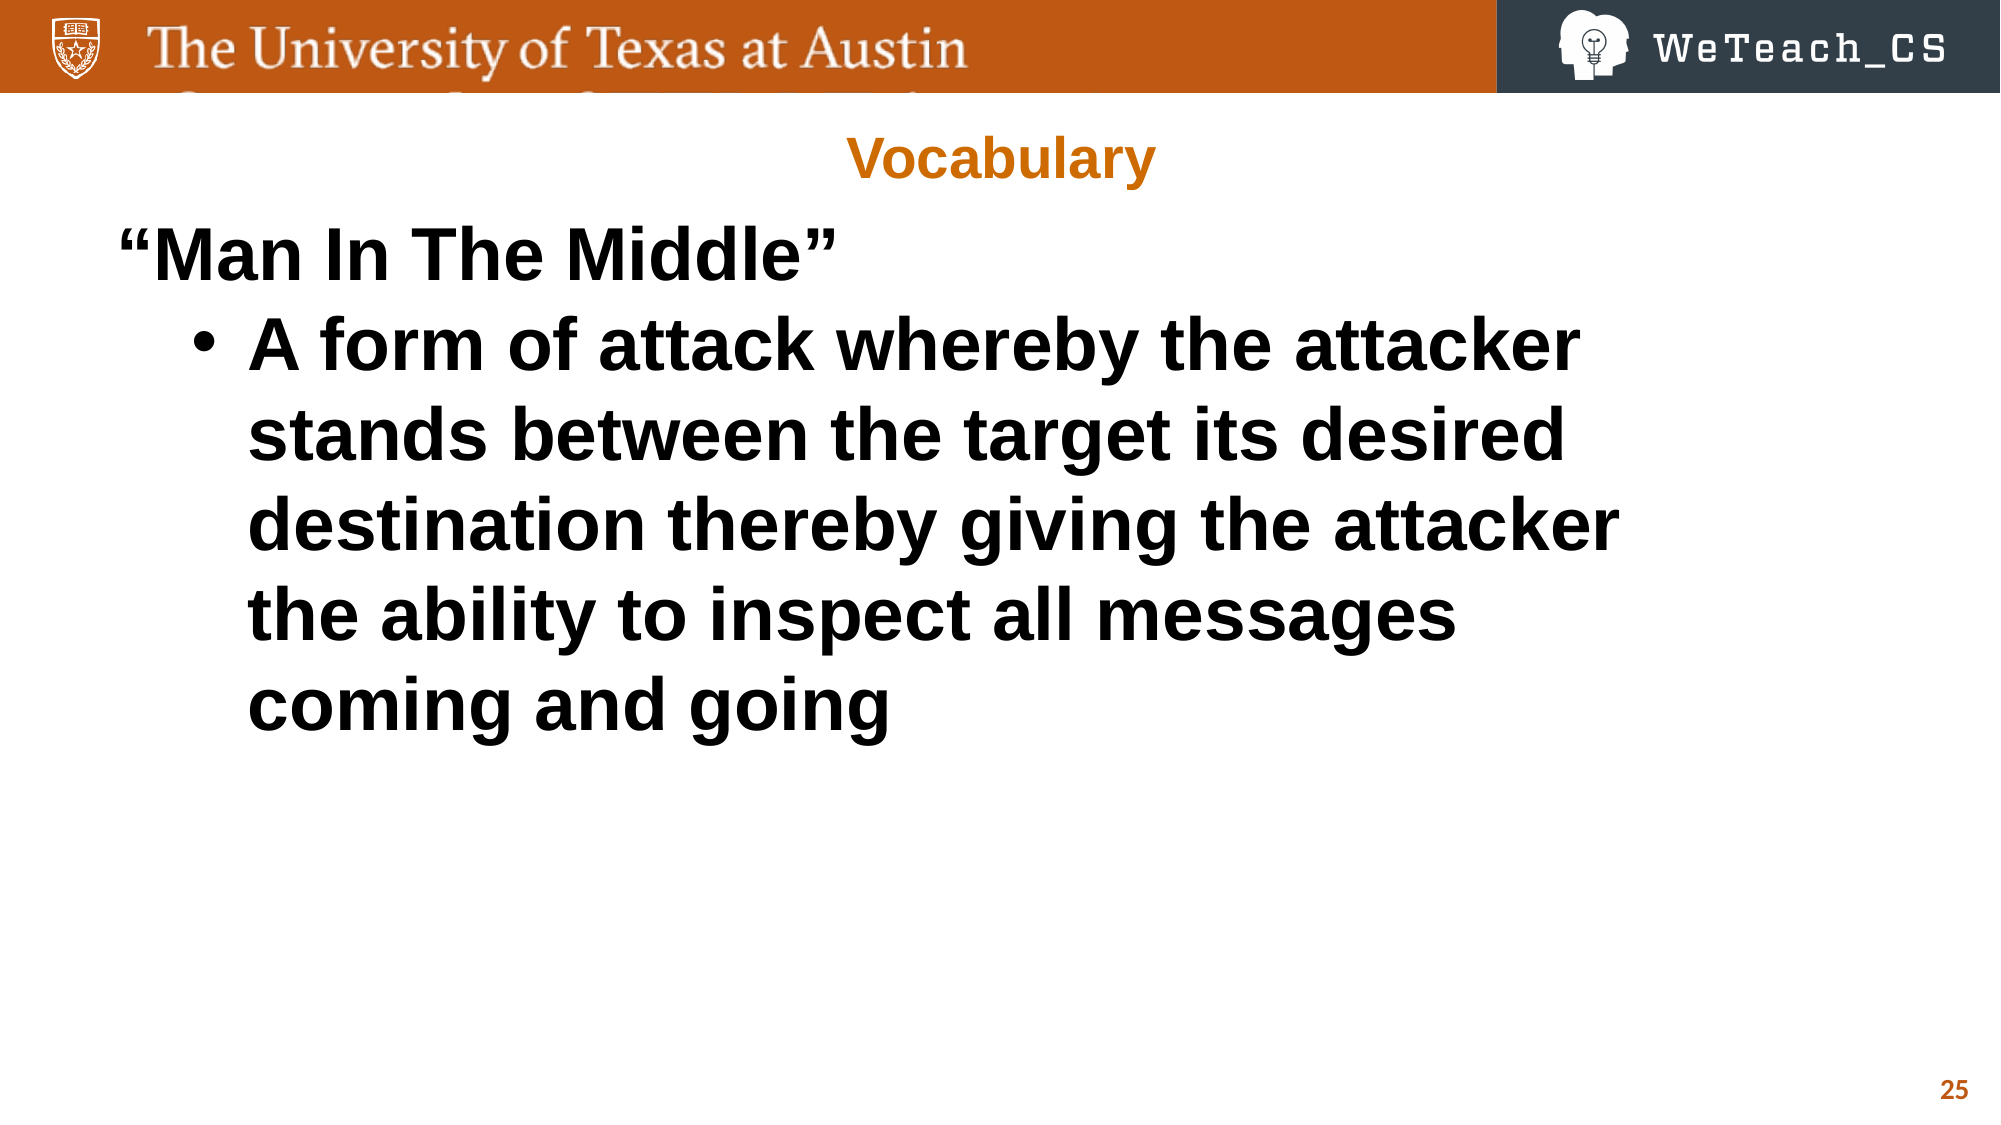

Vocabulary
“Man In The Middle”
A form of attack whereby the attacker stands between the target its desired destination thereby giving the attacker the ability to inspect all messages coming and going